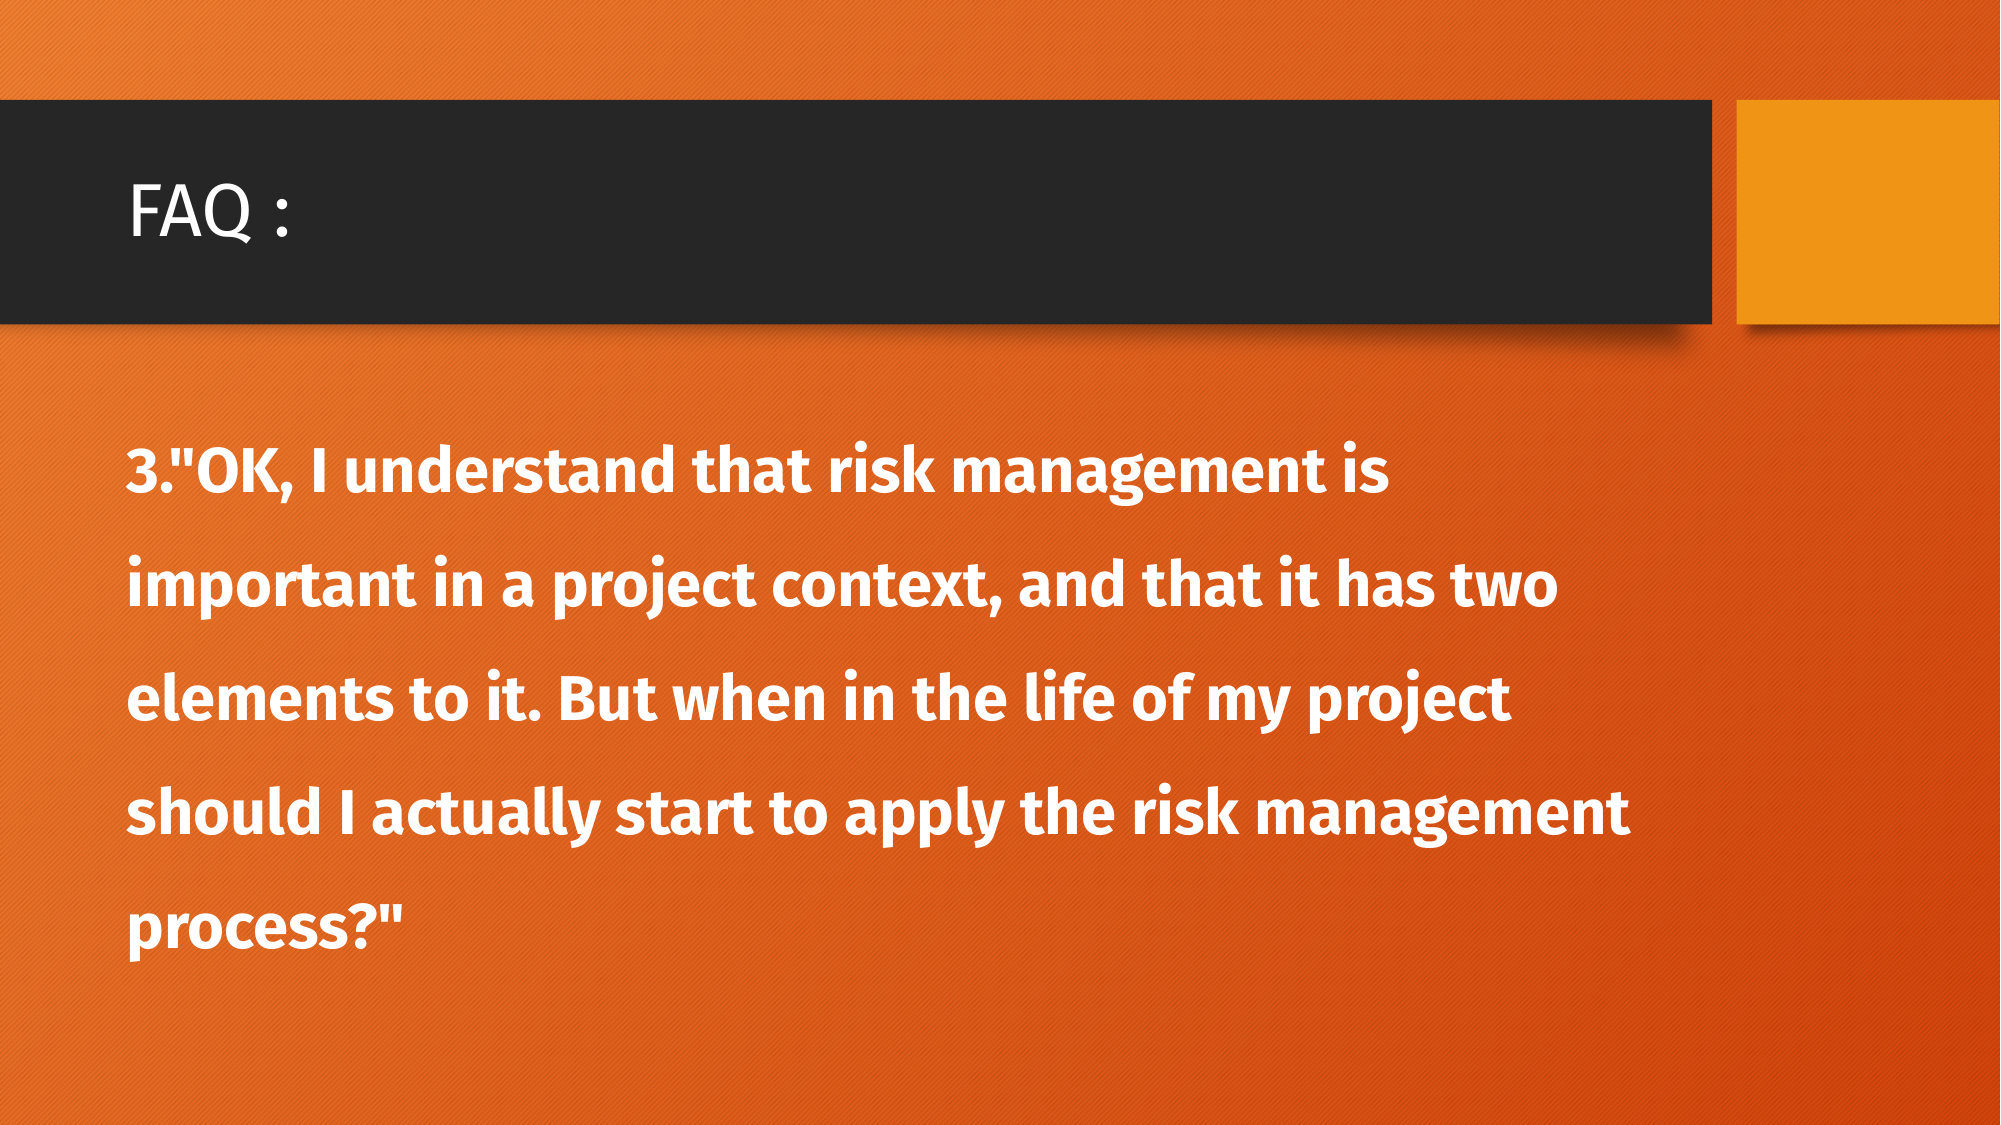

# FAQ :
3."OK, I understand that risk management is important in a project context, and that it has two elements to it. But when in the life of my project should I actually start to apply the risk management process?"